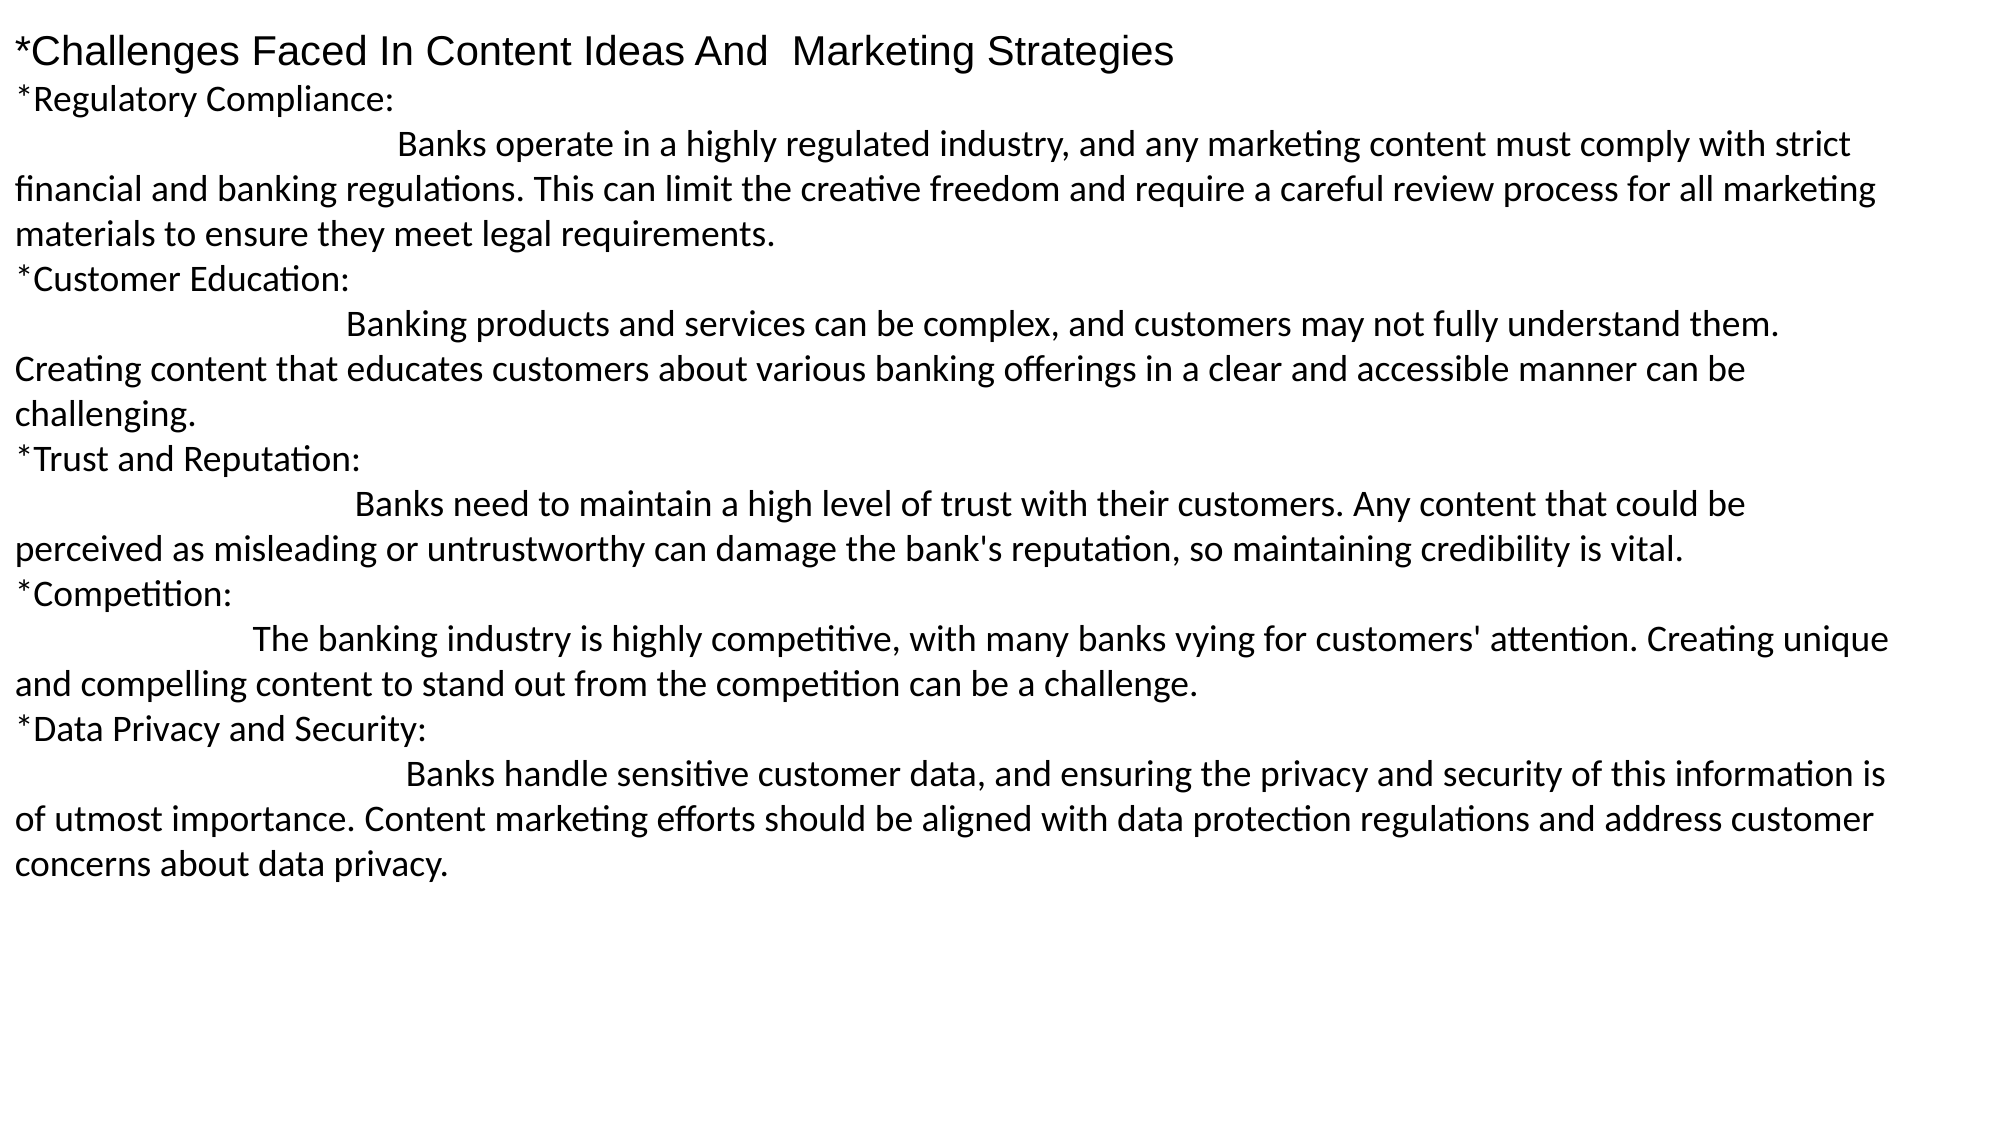

*Challenges Faced In Content Ideas And  Marketing Strategies
*Regulatory Compliance:
                                             Banks operate in a highly regulated industry, and any marketing content must comply with strict financial and banking regulations. This can limit the creative freedom and require a careful review process for all marketing materials to ensure they meet legal requirements.
*Customer Education:
                                       Banking products and services can be complex, and customers may not fully understand them. Creating content that educates customers about various banking offerings in a clear and accessible manner can be challenging.
*Trust and Reputation:
                                        Banks need to maintain a high level of trust with their customers. Any content that could be perceived as misleading or untrustworthy can damage the bank's reputation, so maintaining credibility is vital.
*Competition:
                            The banking industry is highly competitive, with many banks vying for customers' attention. Creating unique and compelling content to stand out from the competition can be a challenge.
*Data Privacy and Security:
                                              Banks handle sensitive customer data, and ensuring the privacy and security of this information is of utmost importance. Content marketing efforts should be aligned with data protection regulations and address customer concerns about data privacy.